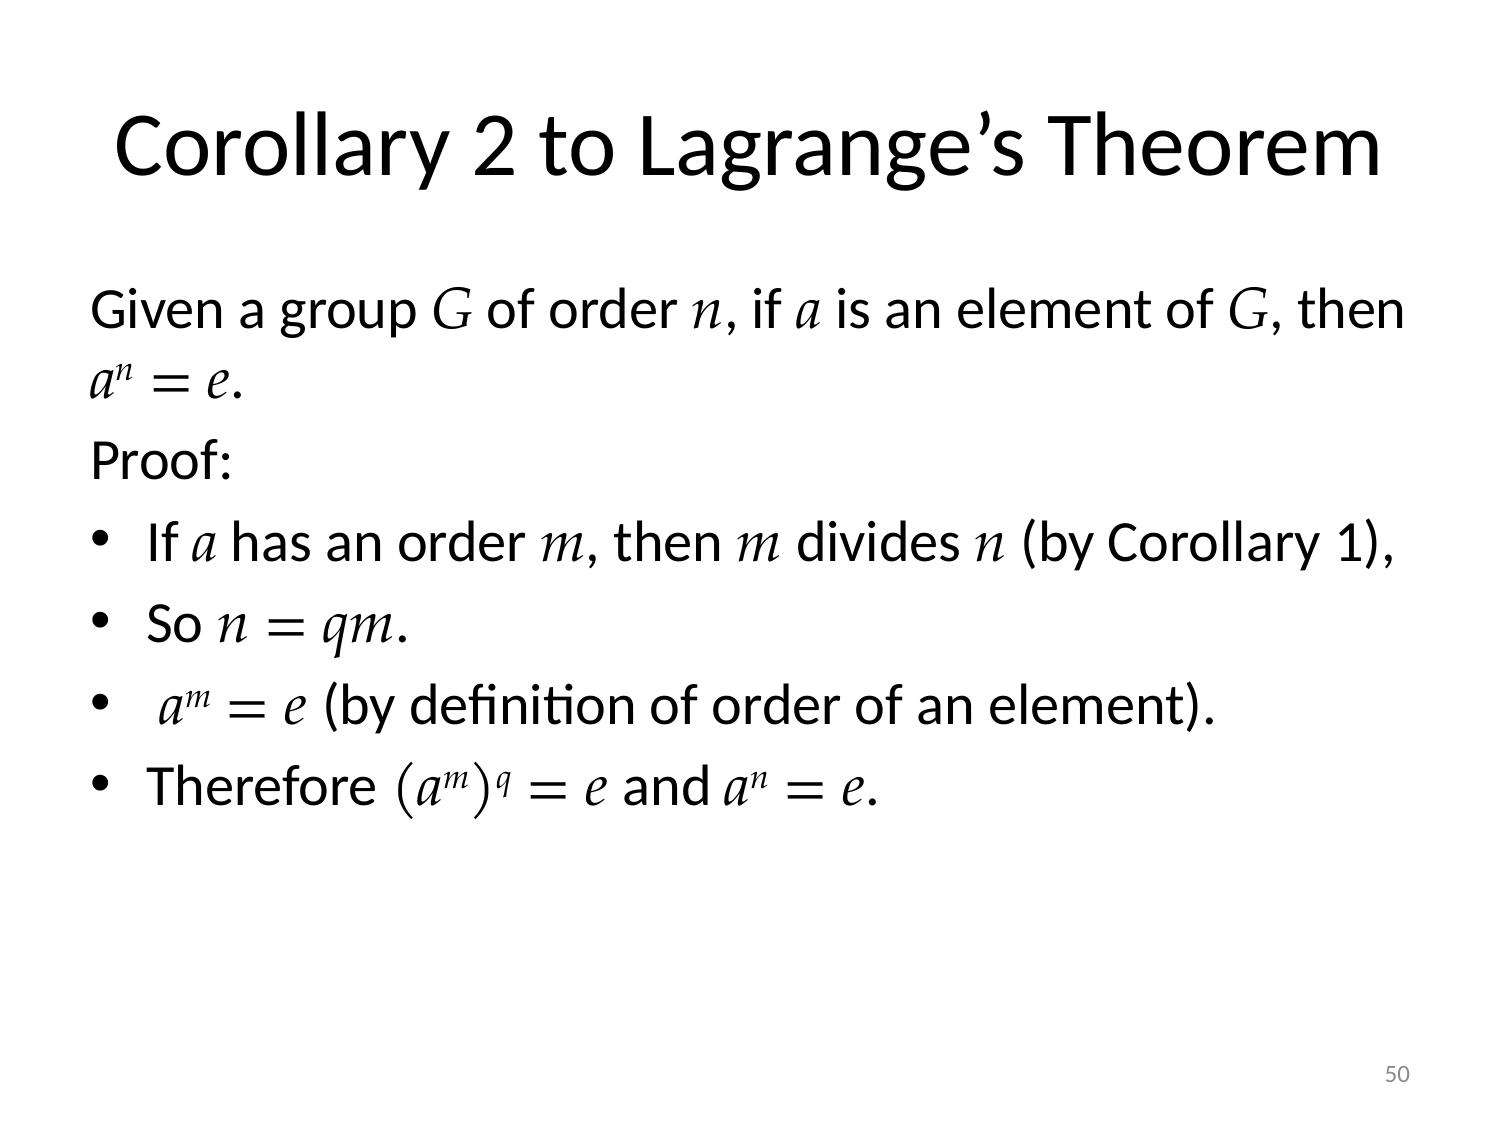

# Corollary 2 to Lagrange’s Theorem
Given a group G of order n, if a is an element of G, then an = e.
Proof:
If a has an order m, then m divides n (by Corollary 1),
So n = qm.
 am = e (by definition of order of an element).
Therefore (am)q = e and an = e.
50